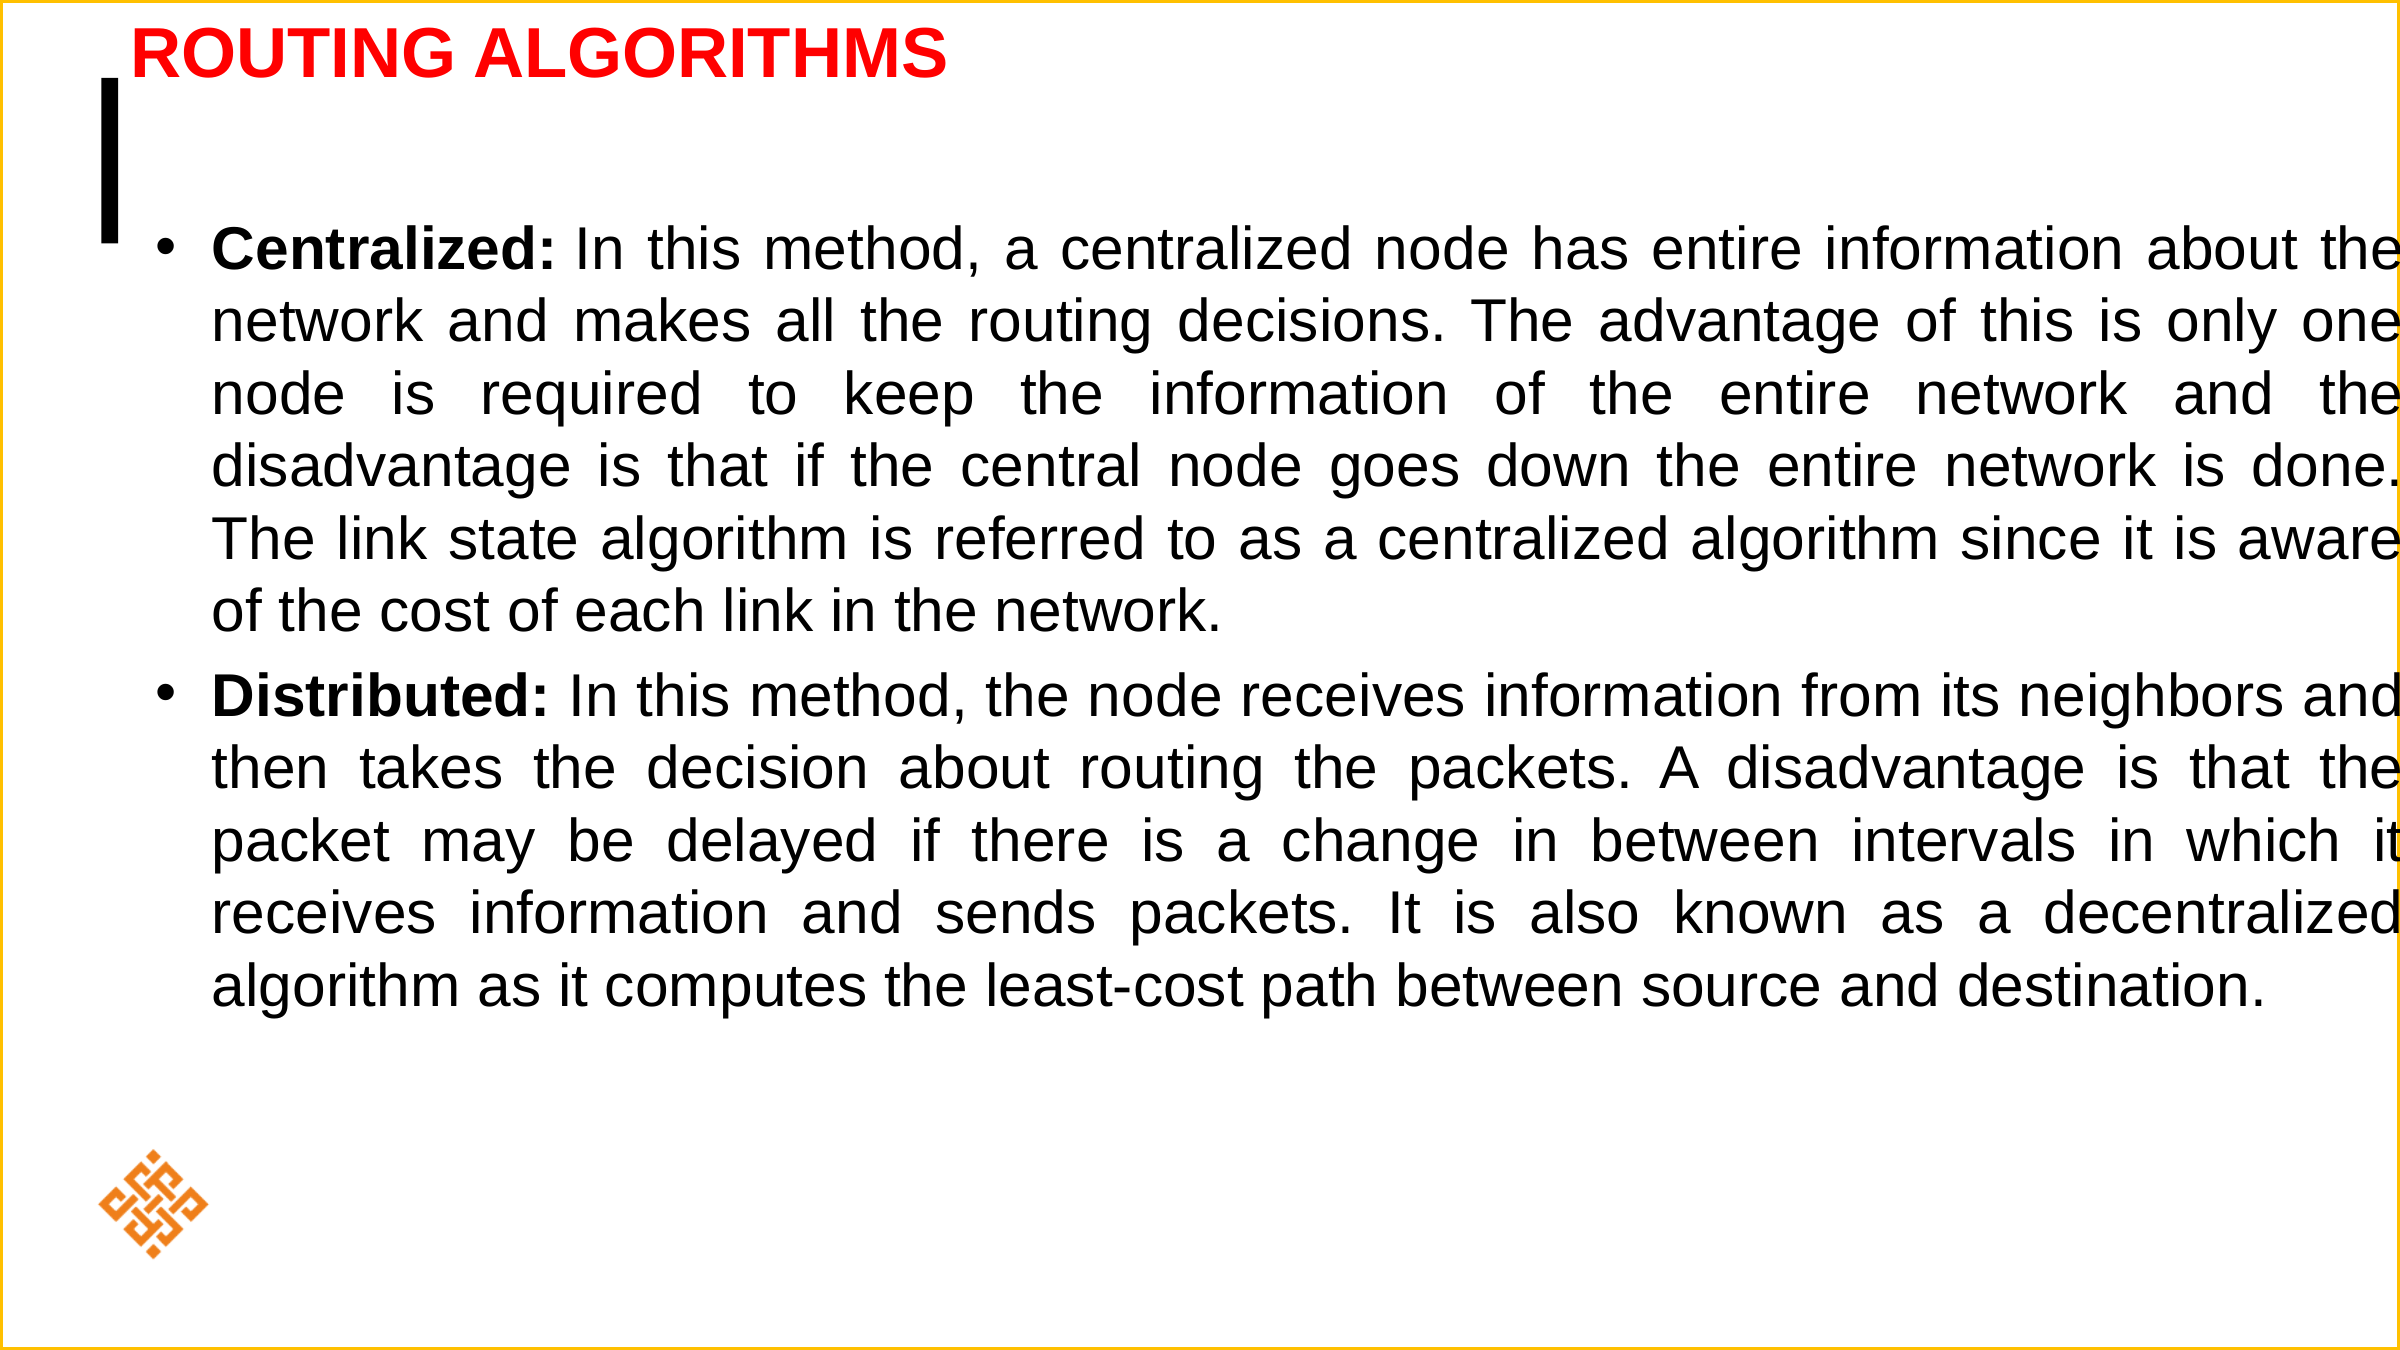

# Routing Algorithms
Centralized: In this method, a centralized node has entire information about the network and makes all the routing decisions. The advantage of this is only one node is required to keep the information of the entire network and the disadvantage is that if the central node goes down the entire network is done. The link state algorithm is referred to as a centralized algorithm since it is aware of the cost of each link in the network.
Distributed: In this method, the node receives information from its neighbors and then takes the decision about routing the packets. A disadvantage is that the packet may be delayed if there is a change in between intervals in which it receives information and sends packets. It is also known as a decentralized algorithm as it computes the least-cost path between source and destination.